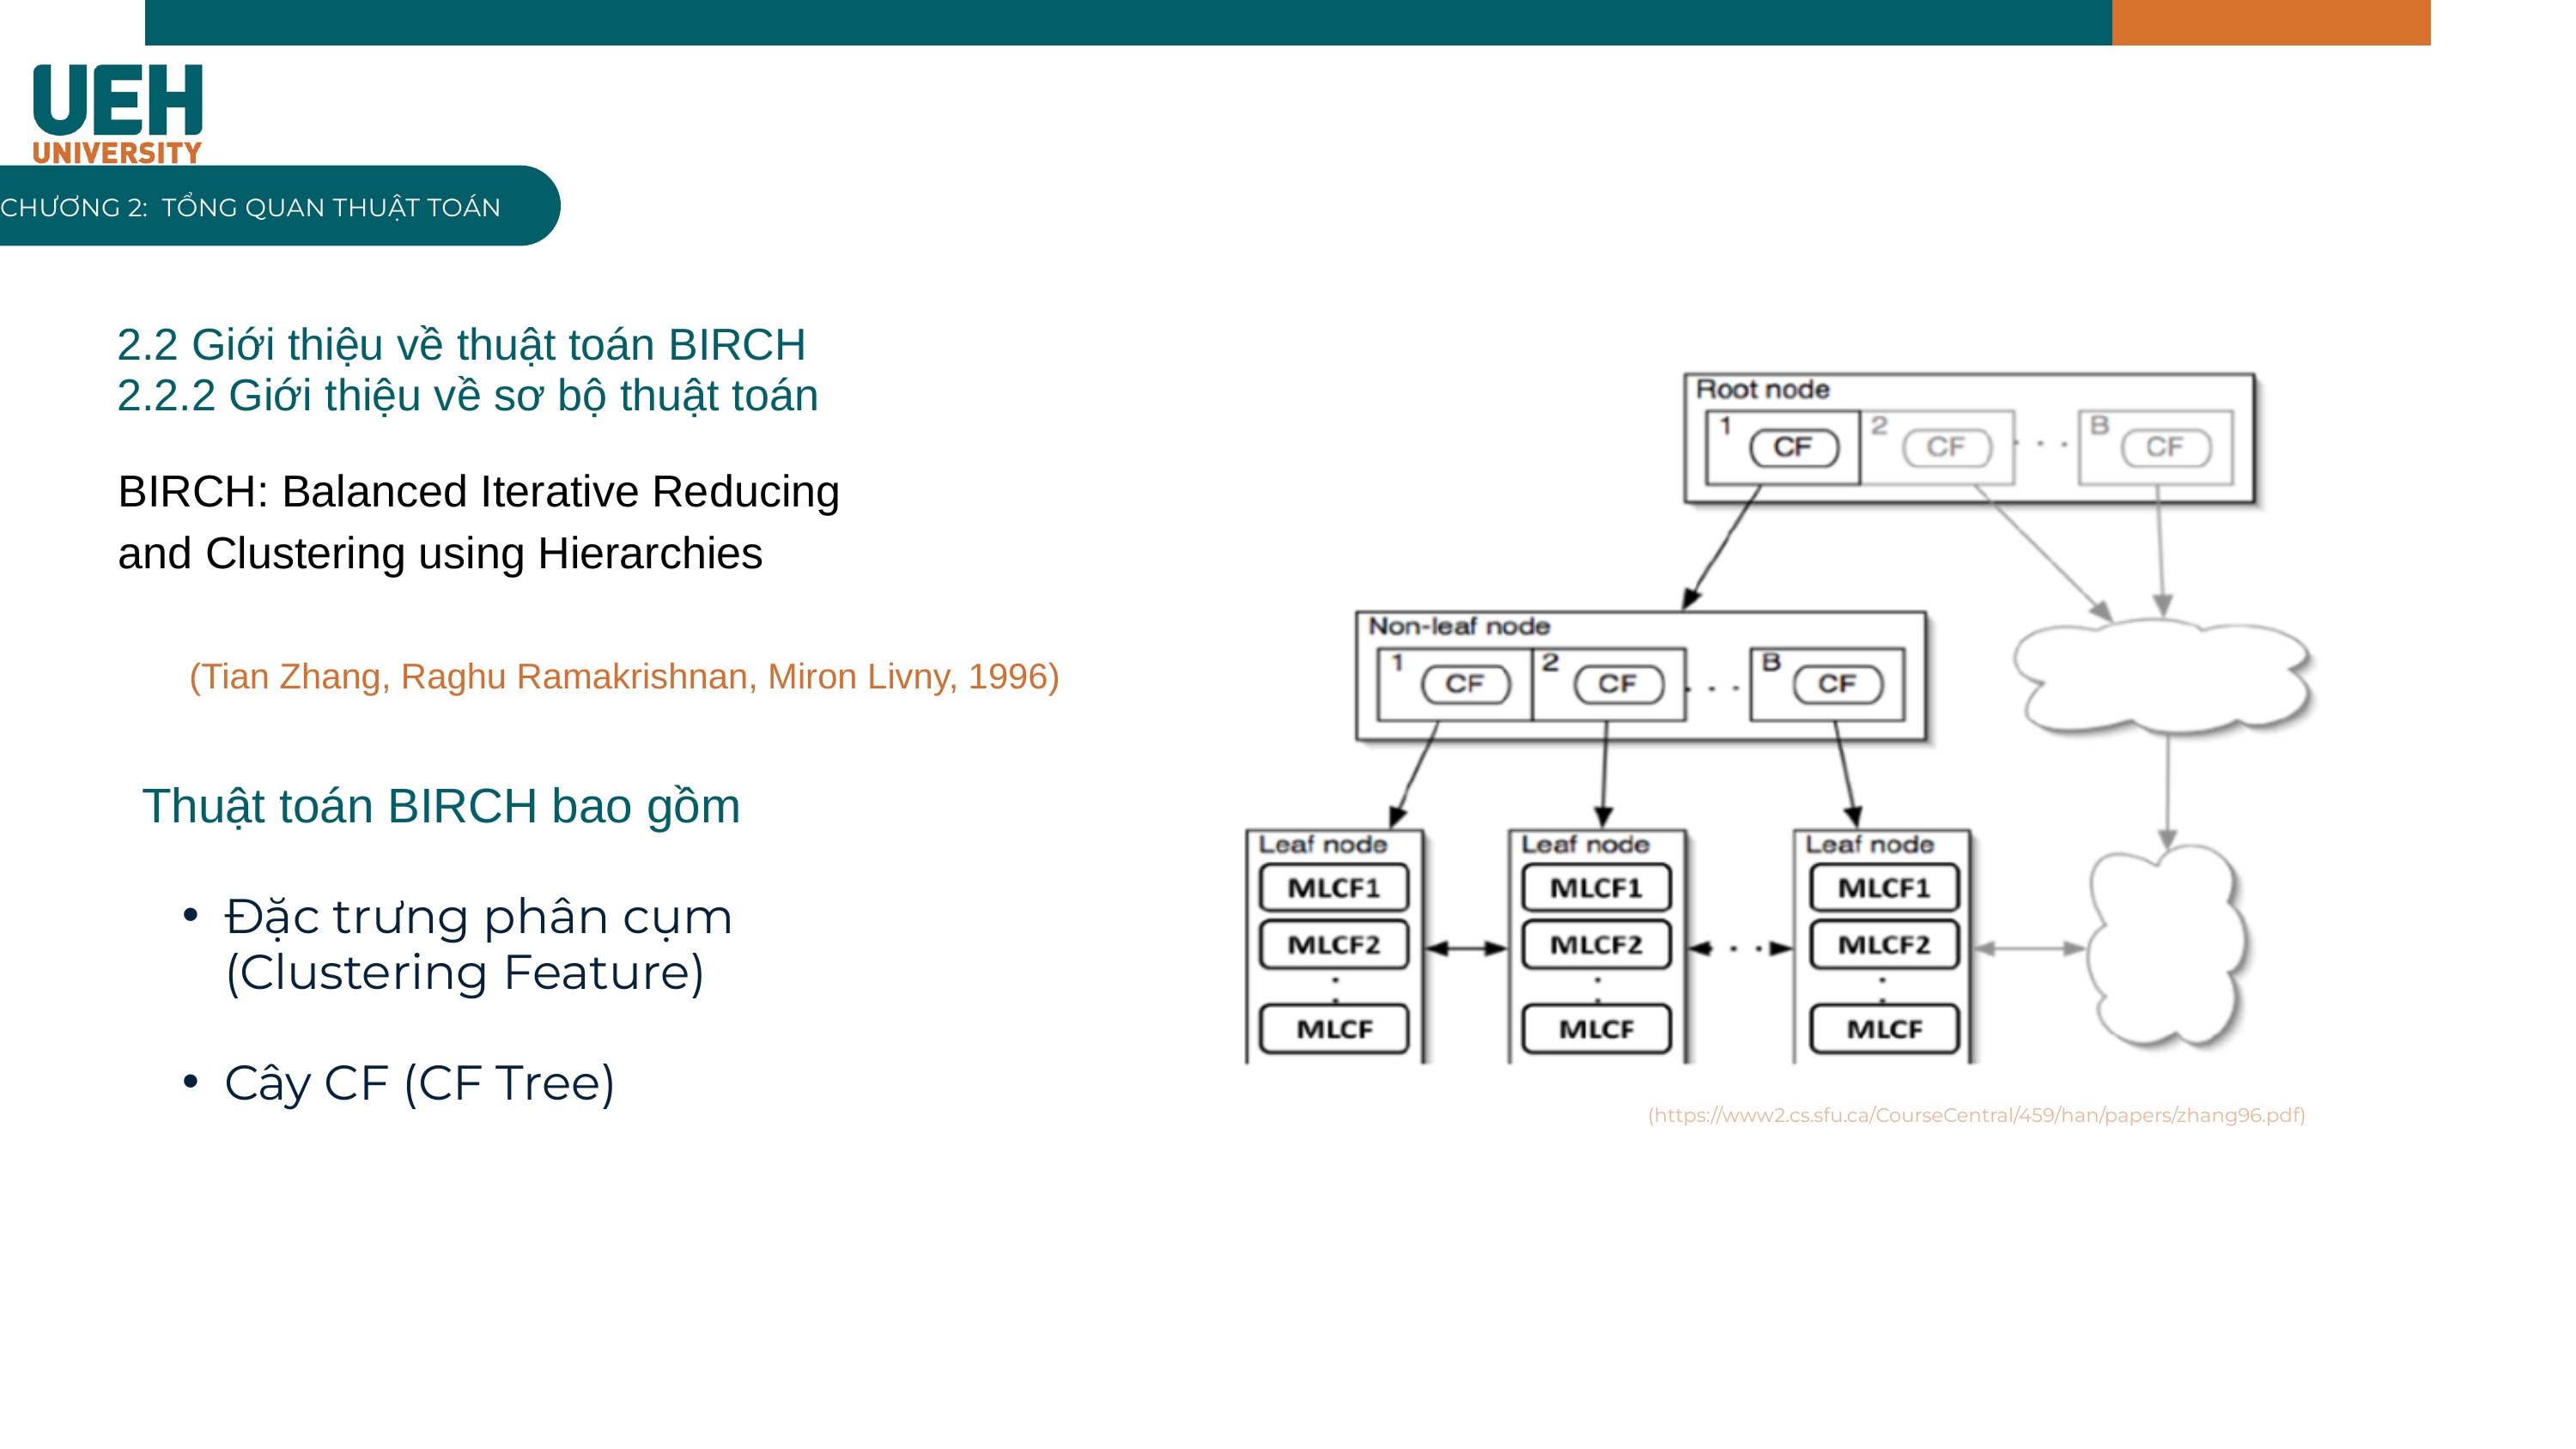

INFOGRAPHIC

CHƯƠNG 2:  TỔNG QUAN THUẬT TOÁN

2.2 Giới thiệu về thuật toán BIRCH
2.2.2 Giới thiệu về sơ bộ thuật toán
BIRCH: Balanced Iterative Reducing and Clustering using Hierarchies
(Tian Zhang, Raghu Ramakrishnan, Miron Livny, 1996)
Thuật toán BIRCH bao gồm

Đặc trưng phân cụm (Clustering Feature)

Cây CF (CF Tree)
(https://www2.cs.sfu.ca/CourseCentral/459/han/papers/zhang96.pdf)